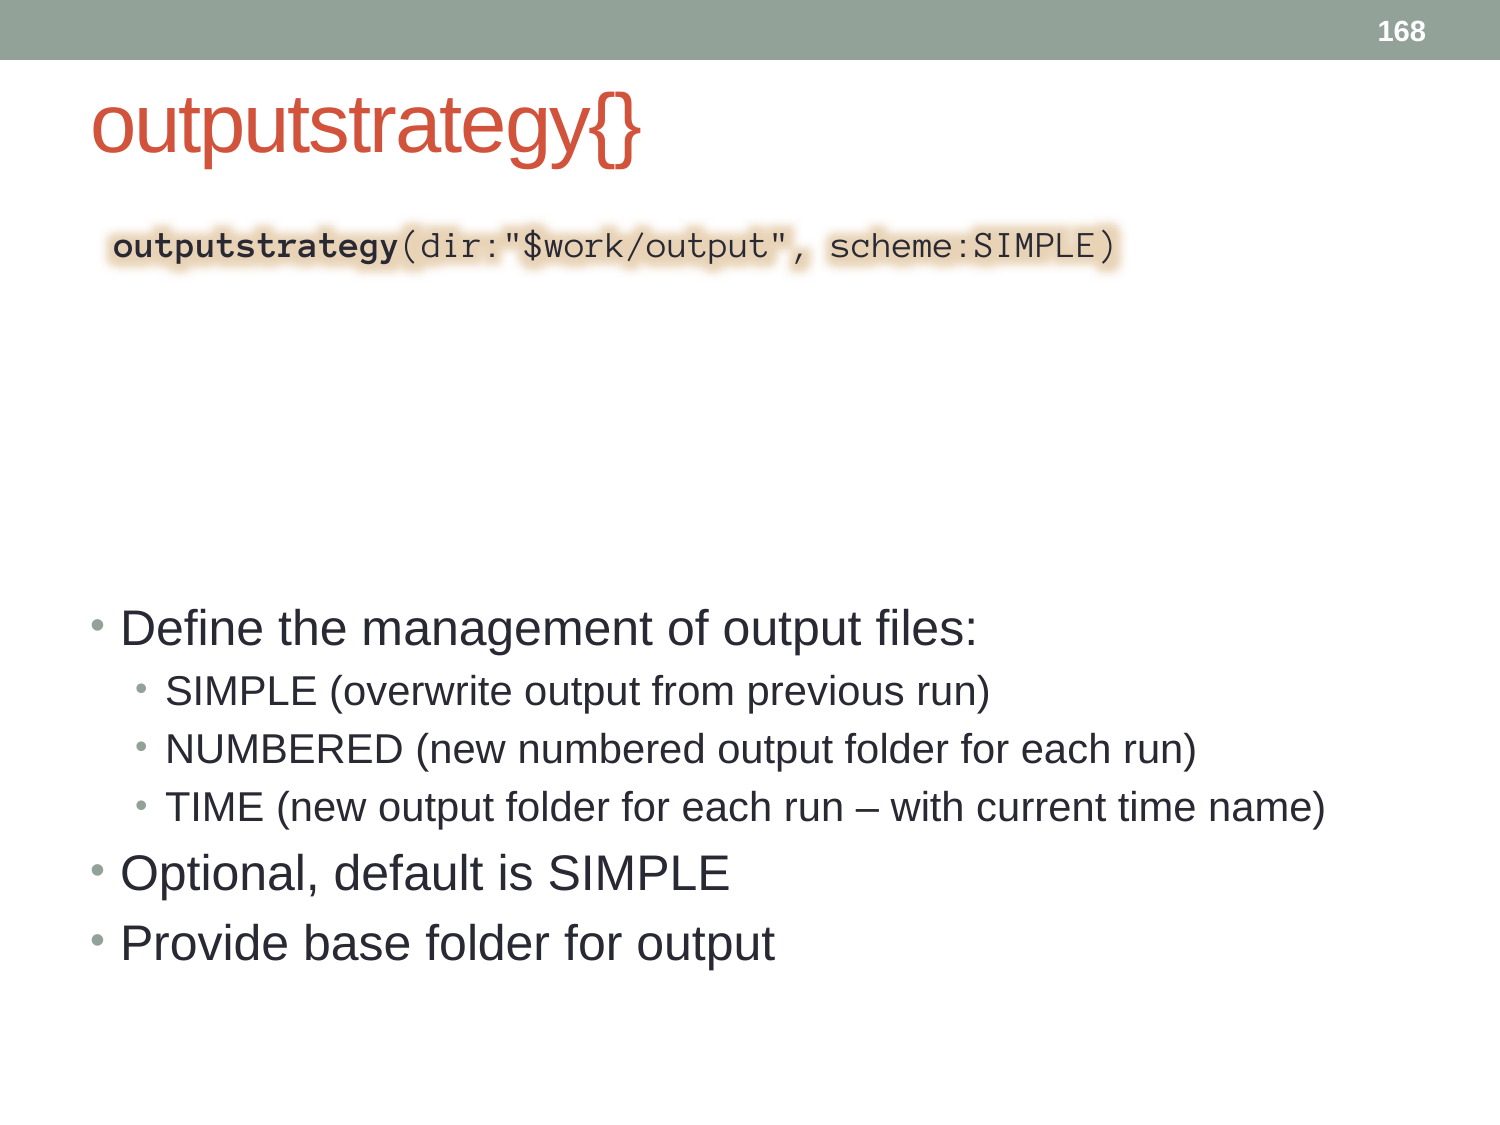

168
# outputstrategy{}
outputstrategy(dir:"$work/output", scheme:SIMPLE)

Define the management of output files:
SIMPLE (overwrite output from previous run)
NUMBERED (new numbered output folder for each run)
TIME (new output folder for each run – with current time name)
Optional, default is SIMPLE
Provide base folder for output